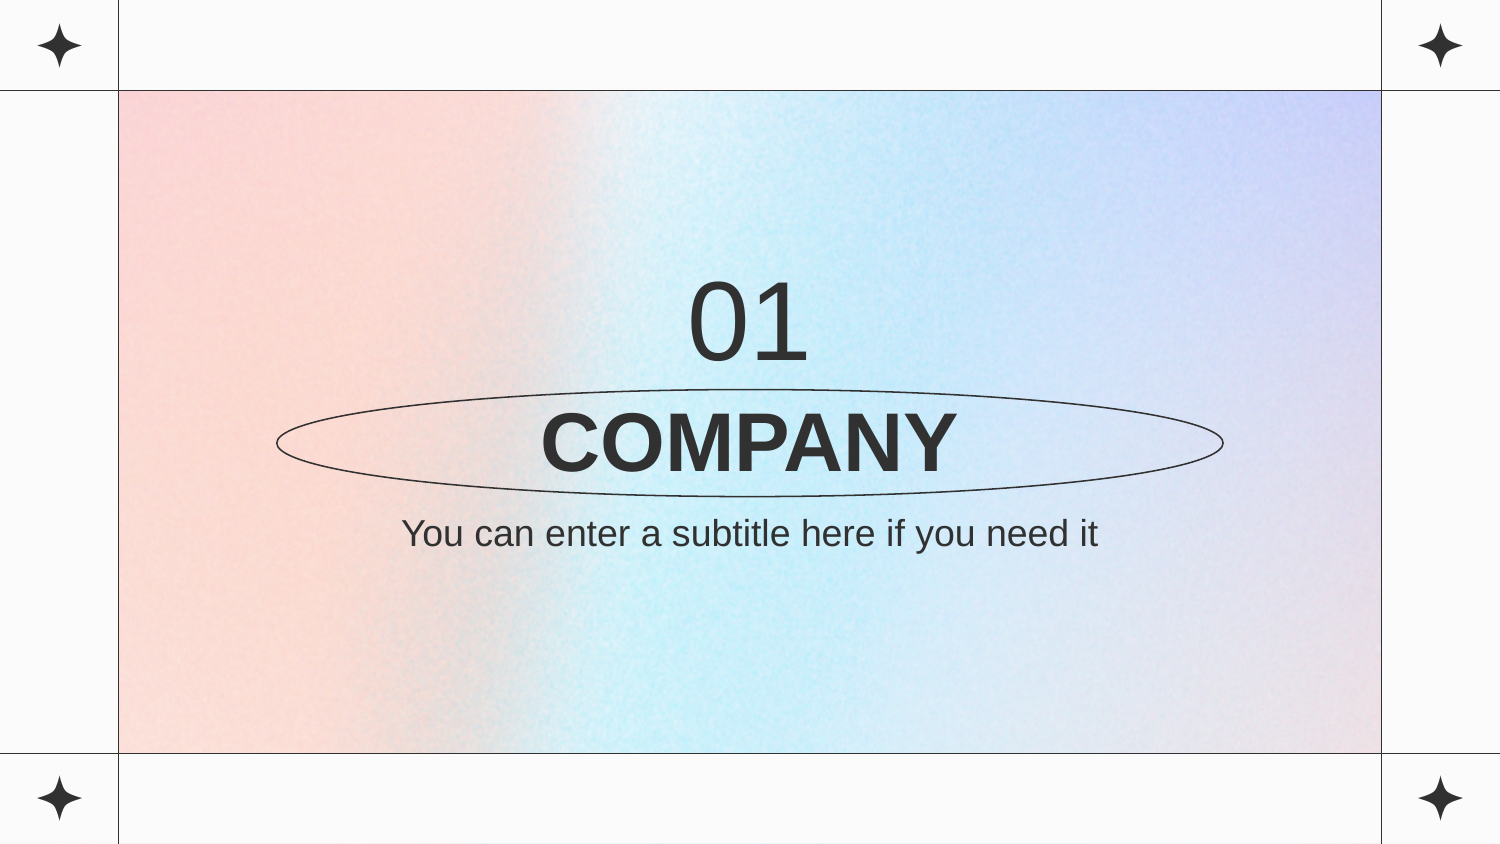

01
# COMPANY

You can enter a subtitle here if you need it